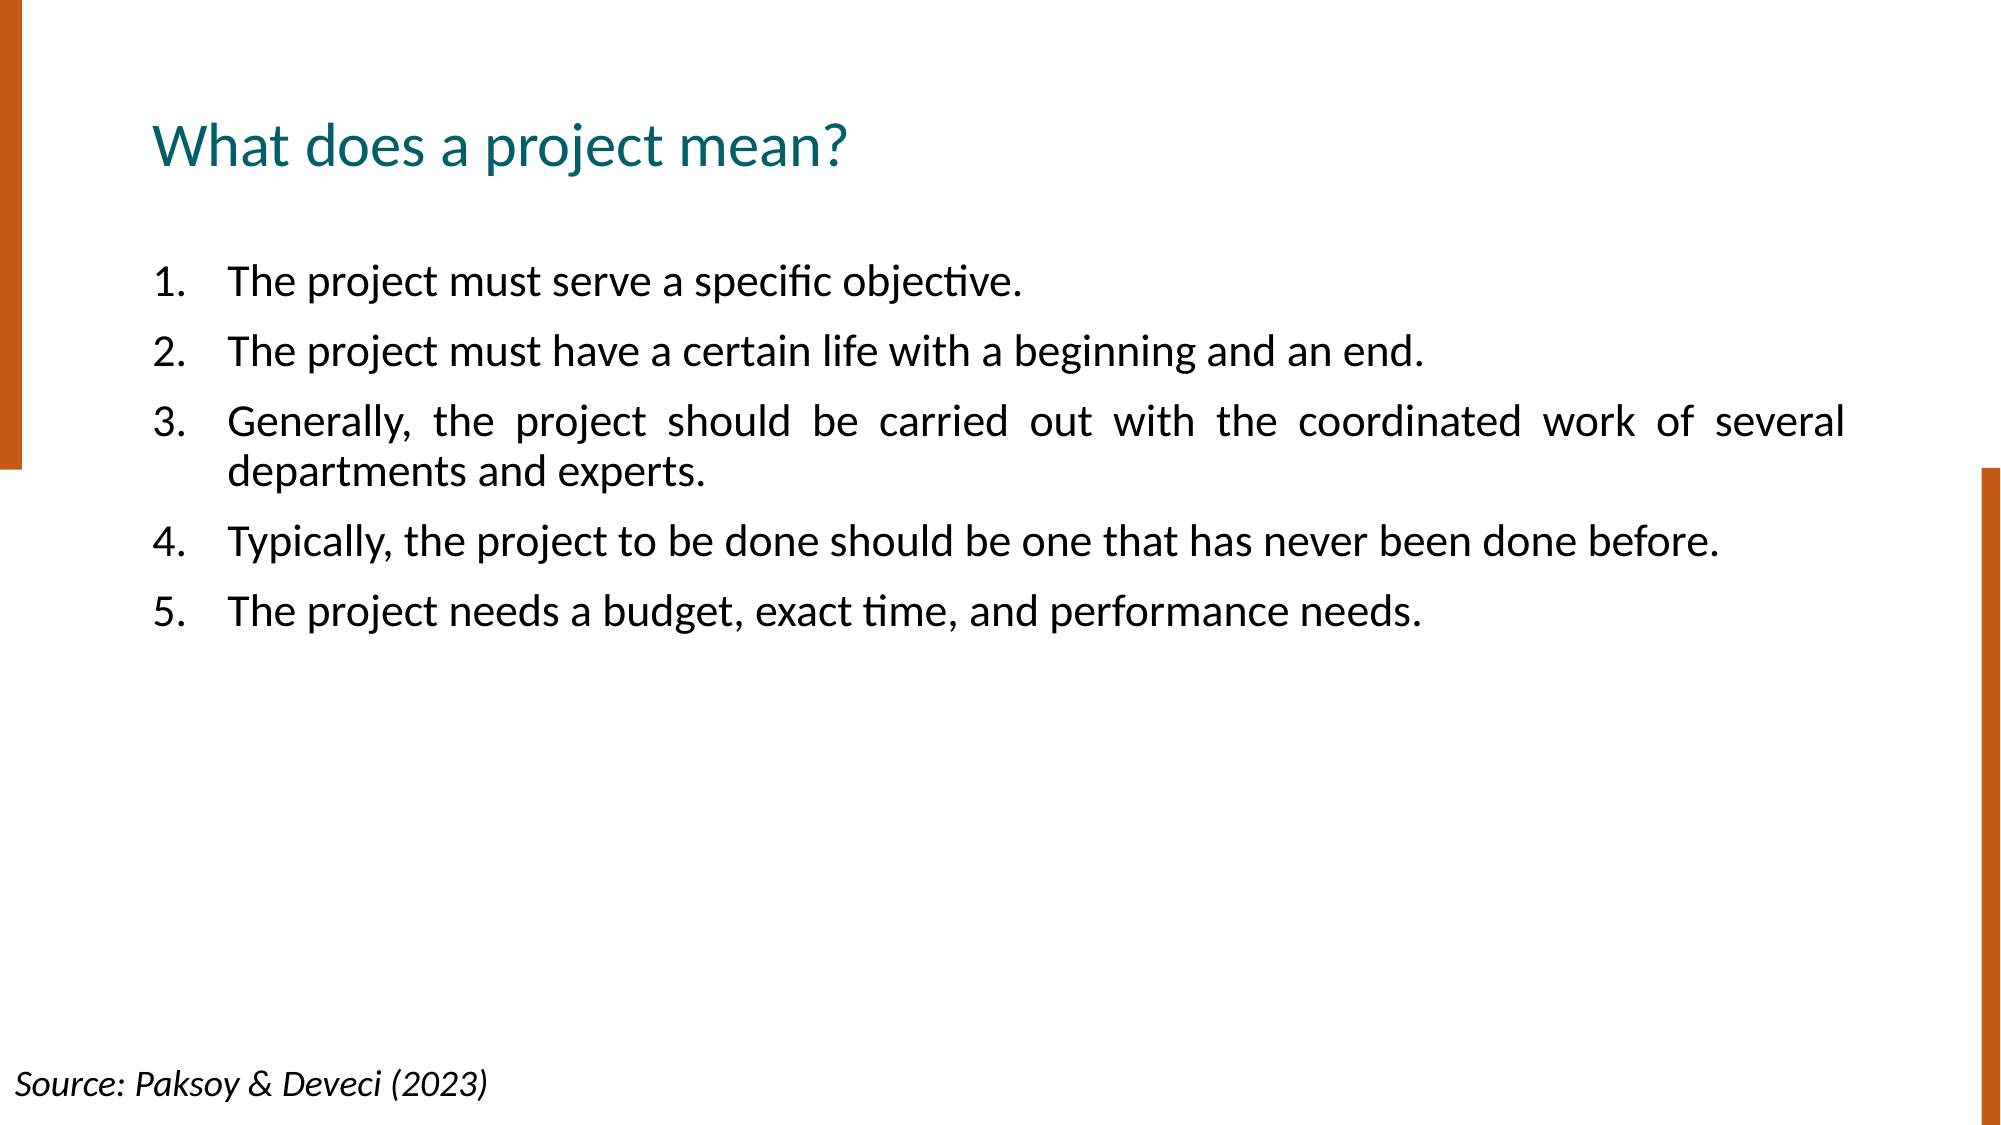

# What does a project mean?
The project must serve a specific objective.
The project must have a certain life with a beginning and an end.
Generally, the project should be carried out with the coordinated work of several departments and experts.
Typically, the project to be done should be one that has never been done before.
The project needs a budget, exact time, and performance needs.
1
Source: Paksoy & Deveci (2023)